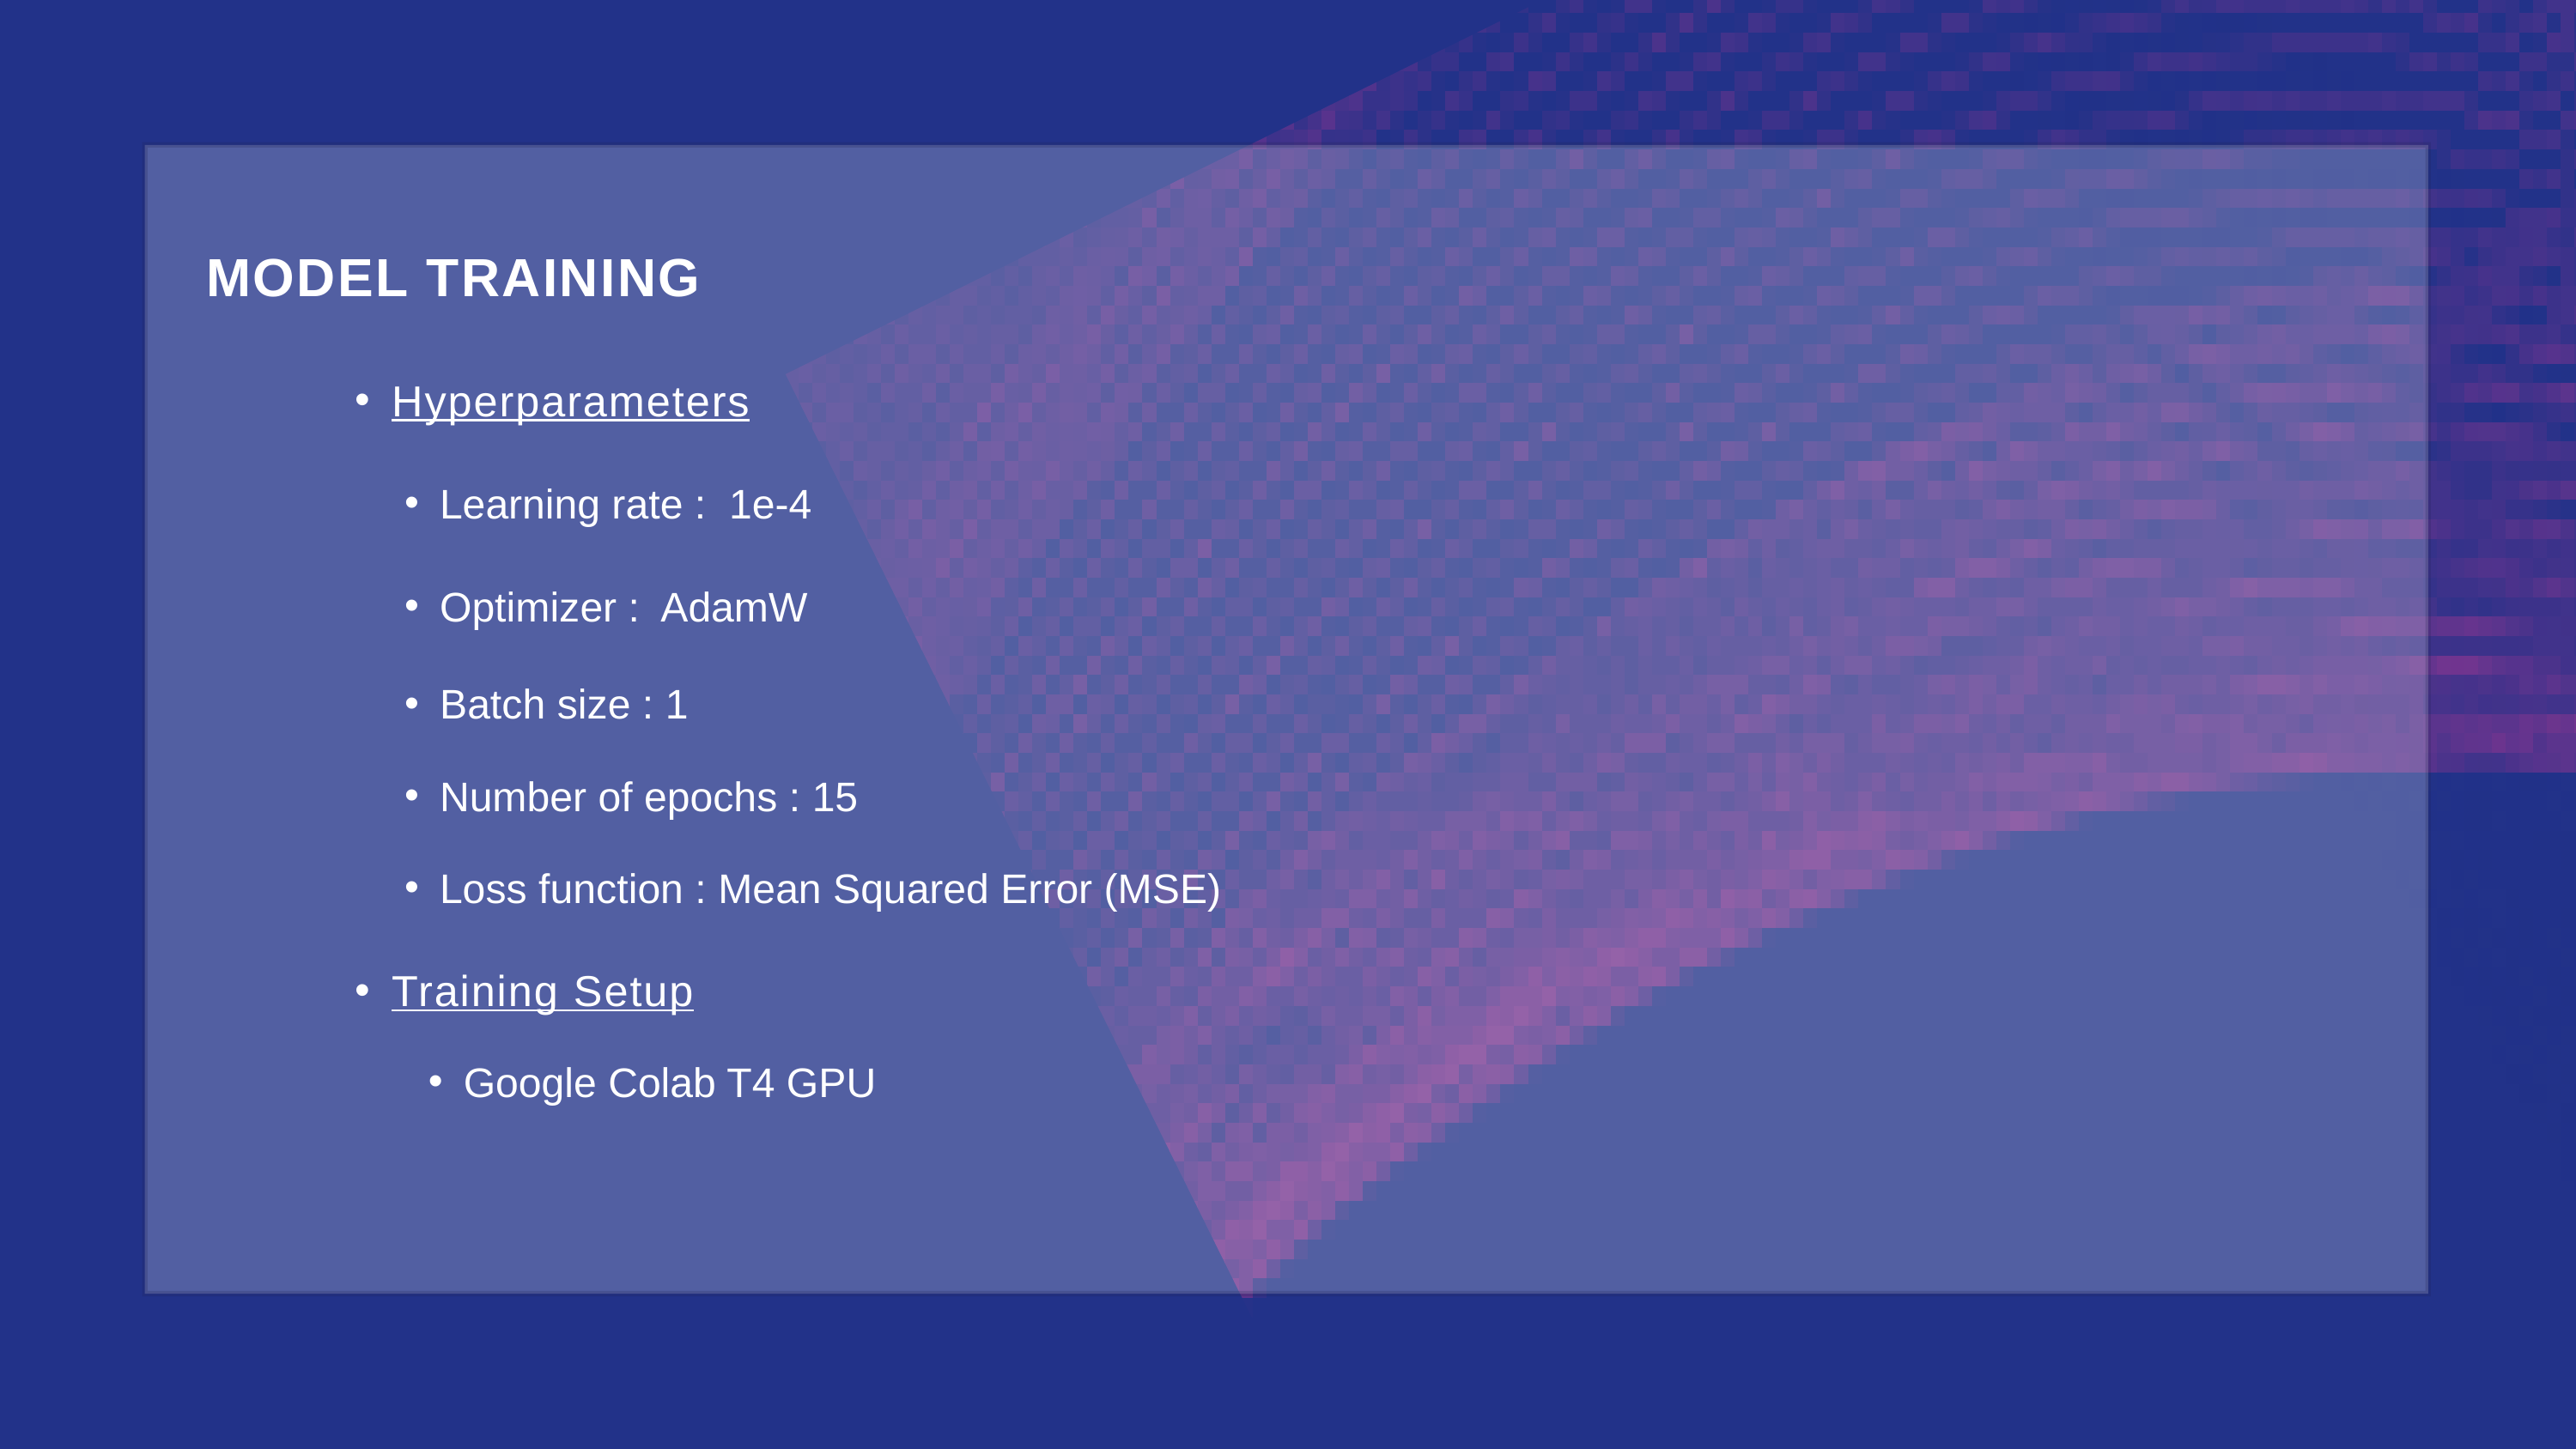

MODEL TRAINING
Hyperparameters
Learning rate :  1e-4
Optimizer :  AdamW
Batch size : 1
Number of epochs : 15
Loss function : Mean Squared Error (MSE)
Training Setup
Google Colab T4 GPU